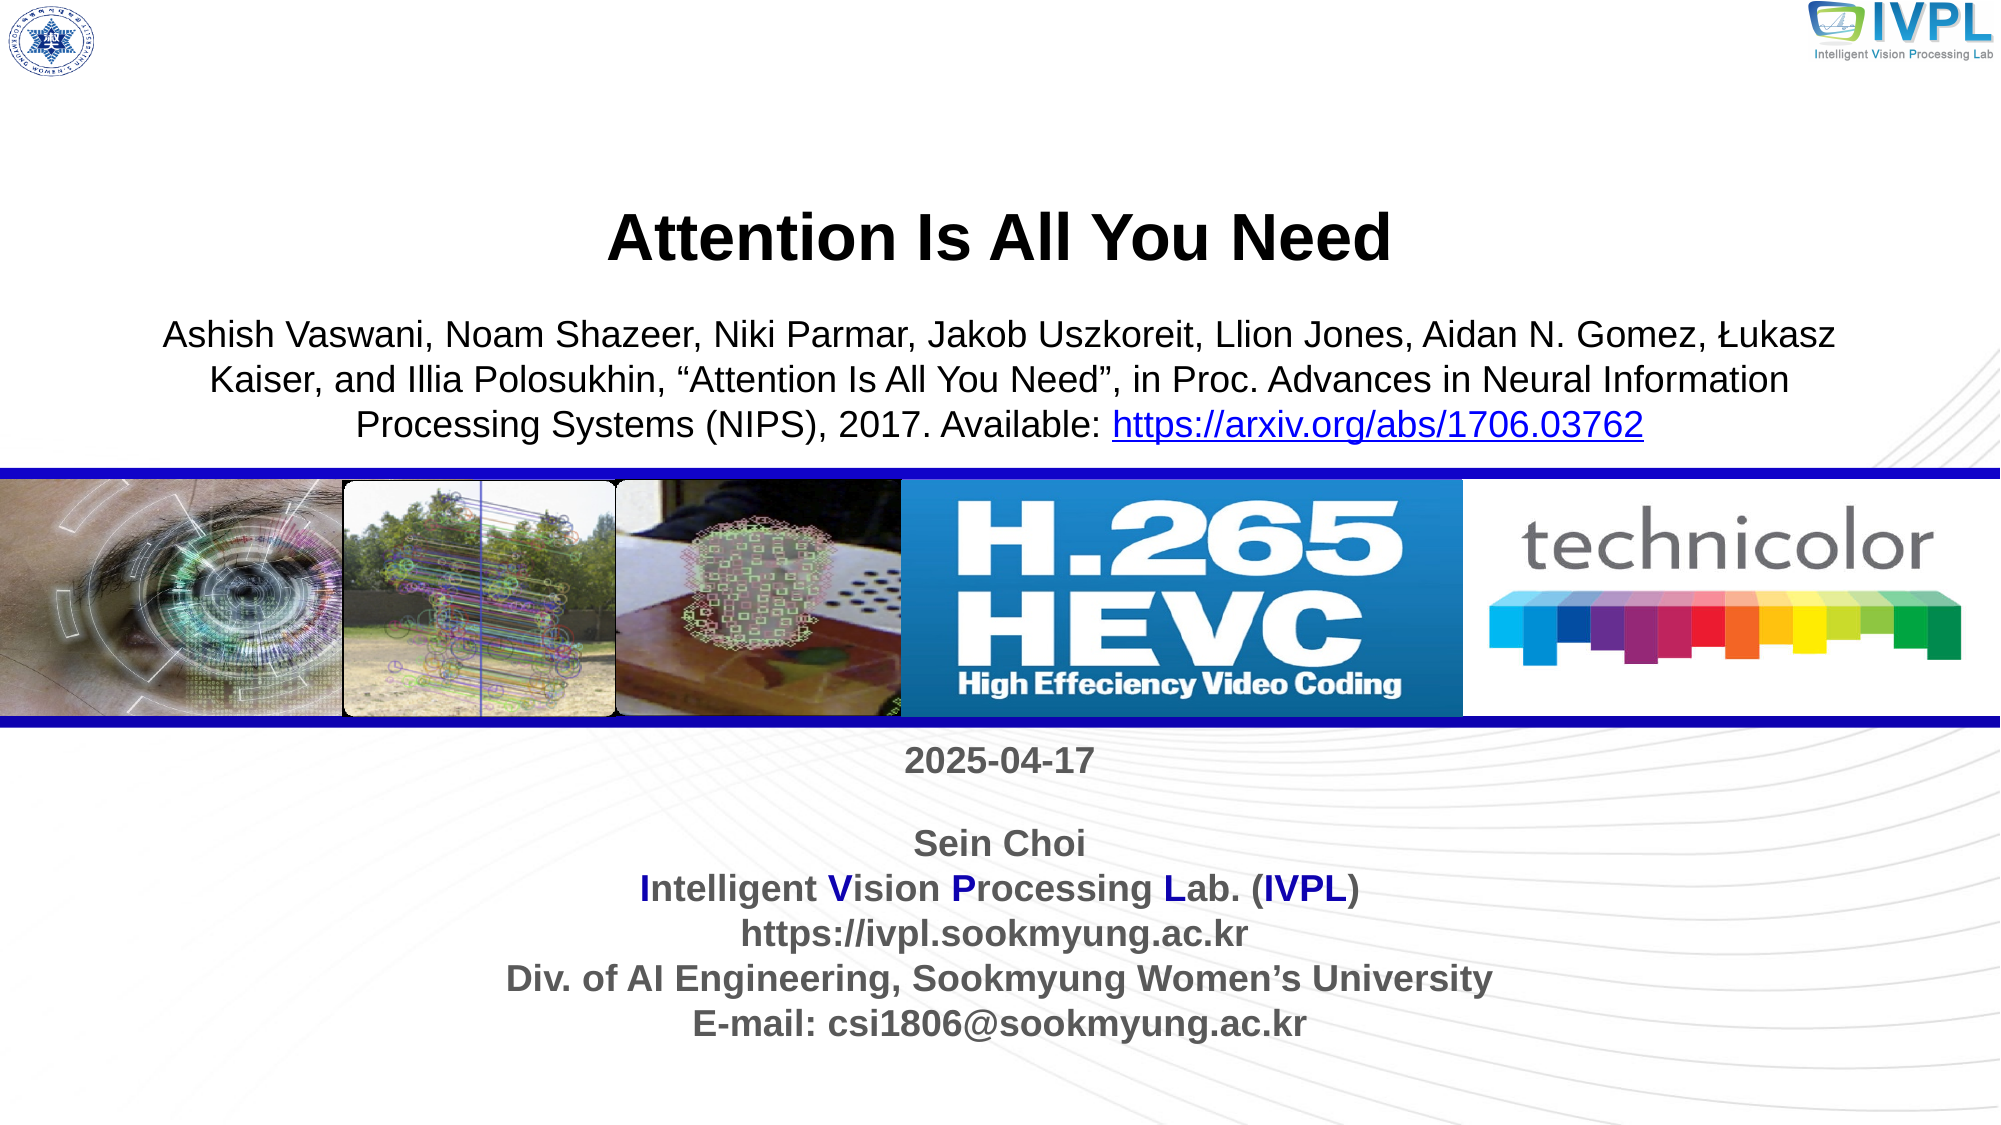

Attention Is All You Need
Ashish Vaswani, Noam Shazeer, Niki Parmar, Jakob Uszkoreit, Llion Jones, Aidan N. Gomez, Łukasz Kaiser, and Illia Polosukhin, “Attention Is All You Need”, in Proc. Advances in Neural Information Processing Systems (NIPS), 2017. Available: https://arxiv.org/abs/1706.03762
2025-04-17
Sein Choi
Intelligent Vision Processing Lab. (IVPL)
https://ivpl.sookmyung.ac.kr
Div. of AI Engineering, Sookmyung Women’s University
E-mail: csi1806@sookmyung.ac.kr